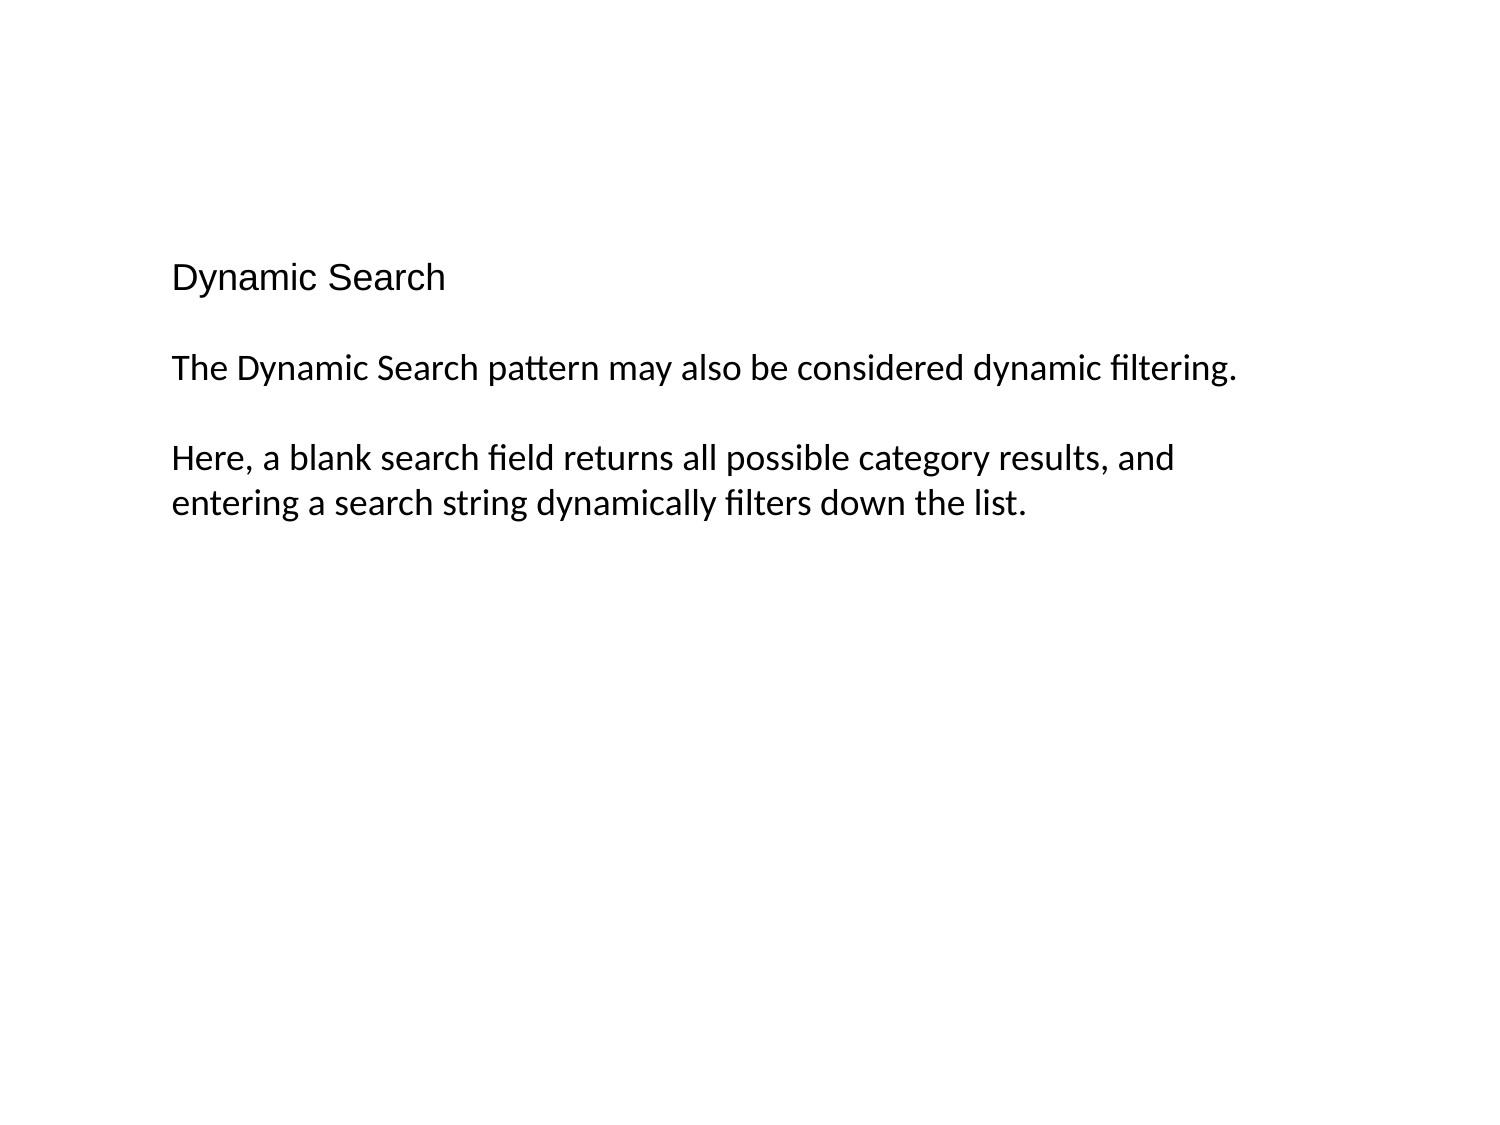

Dynamic Search

The Dynamic Search pattern may also be considered dynamic filtering.

Here, a blank search field returns all possible category results, and entering a search string dynamically filters down the list.